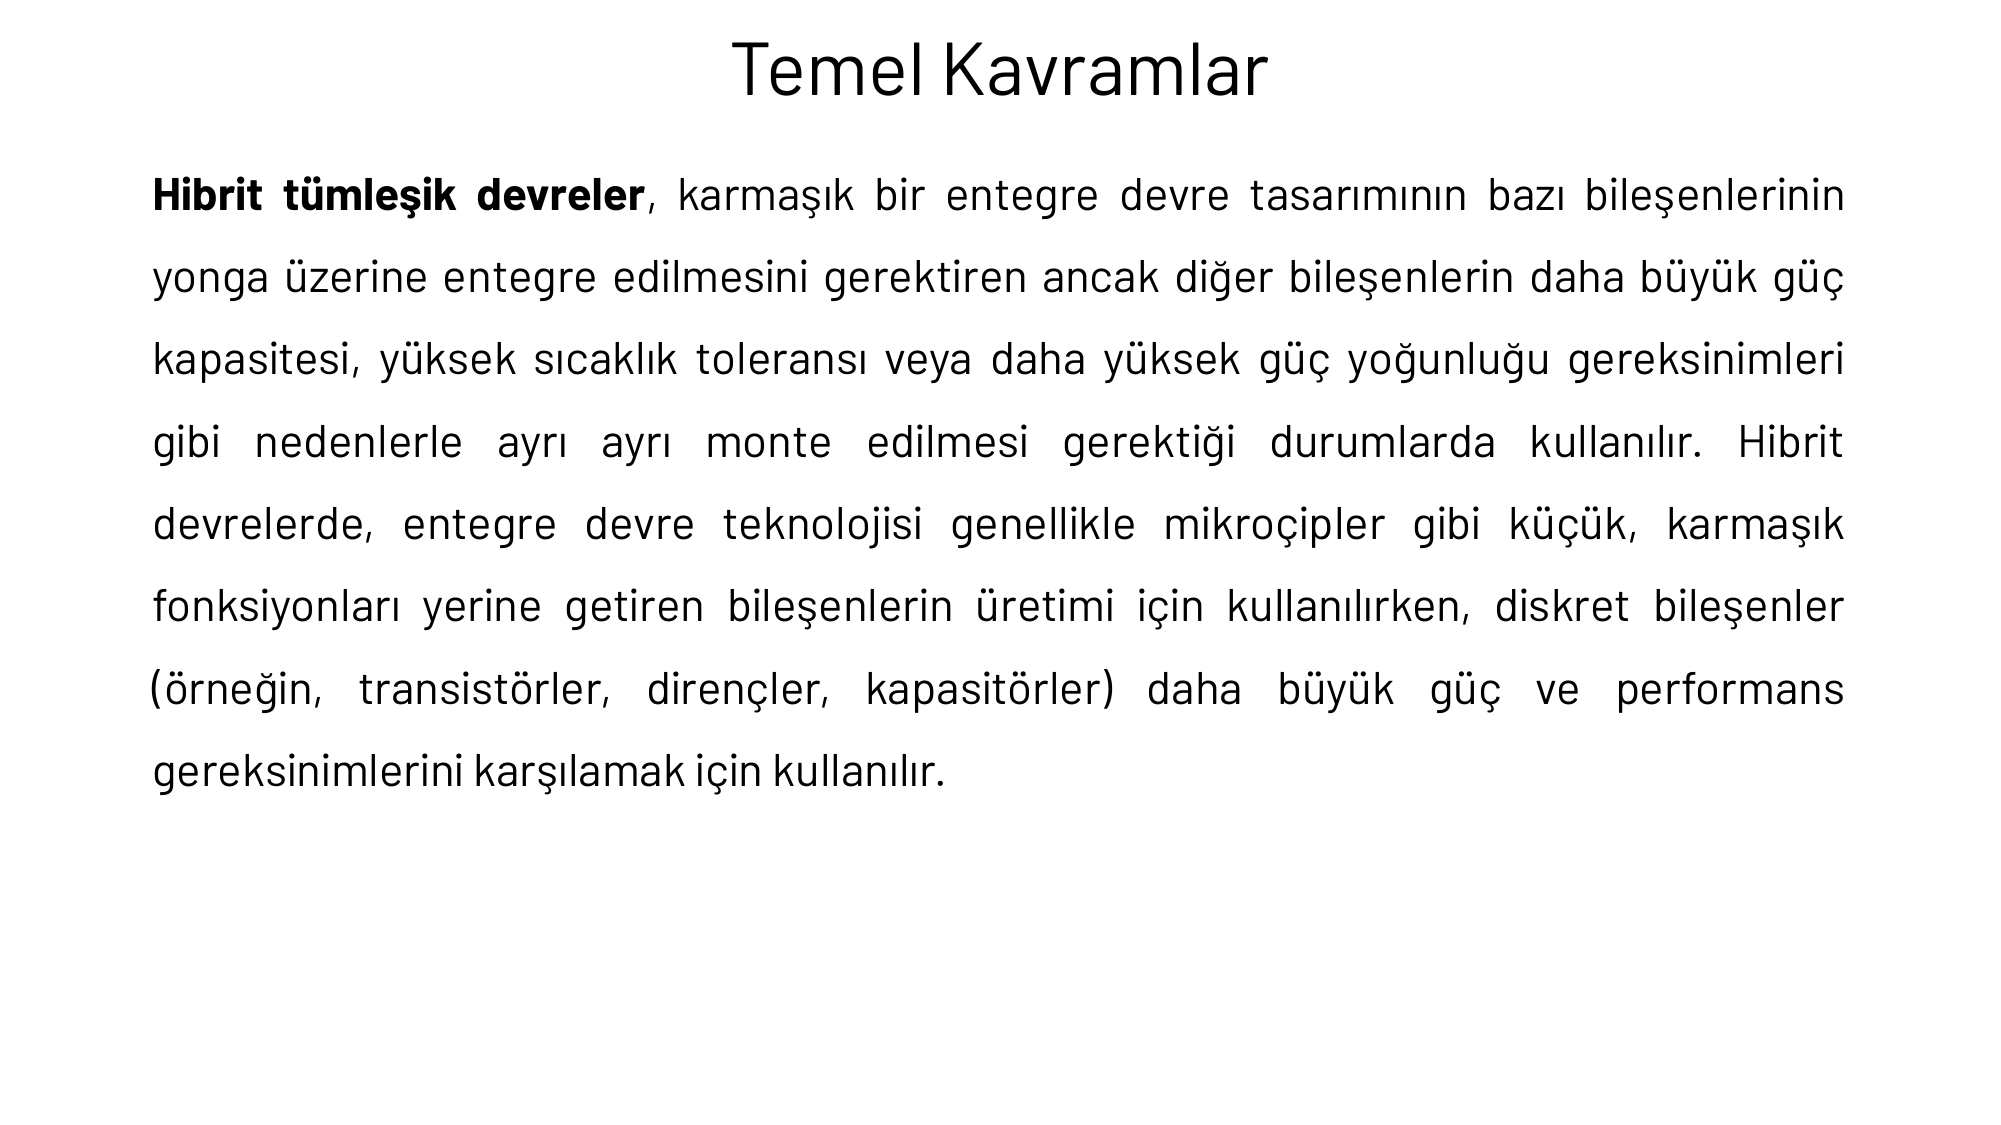

# Temel Kavramlar
Hibrit tümleşik devreler, karmaşık bir entegre devre tasarımının bazı bileşenlerinin yonga üzerine entegre edilmesini gerektiren ancak diğer bileşenlerin daha büyük güç kapasitesi, yüksek sıcaklık toleransı veya daha yüksek güç yoğunluğu gereksinimleri gibi nedenlerle ayrı ayrı monte edilmesi gerektiği durumlarda kullanılır. Hibrit devrelerde, entegre devre teknolojisi genellikle mikroçipler gibi küçük, karmaşık fonksiyonları yerine getiren bileşenlerin üretimi için kullanılırken, diskret bileşenler (örneğin, transistörler, dirençler, kapasitörler) daha büyük güç ve performans gereksinimlerini karşılamak için kullanılır.